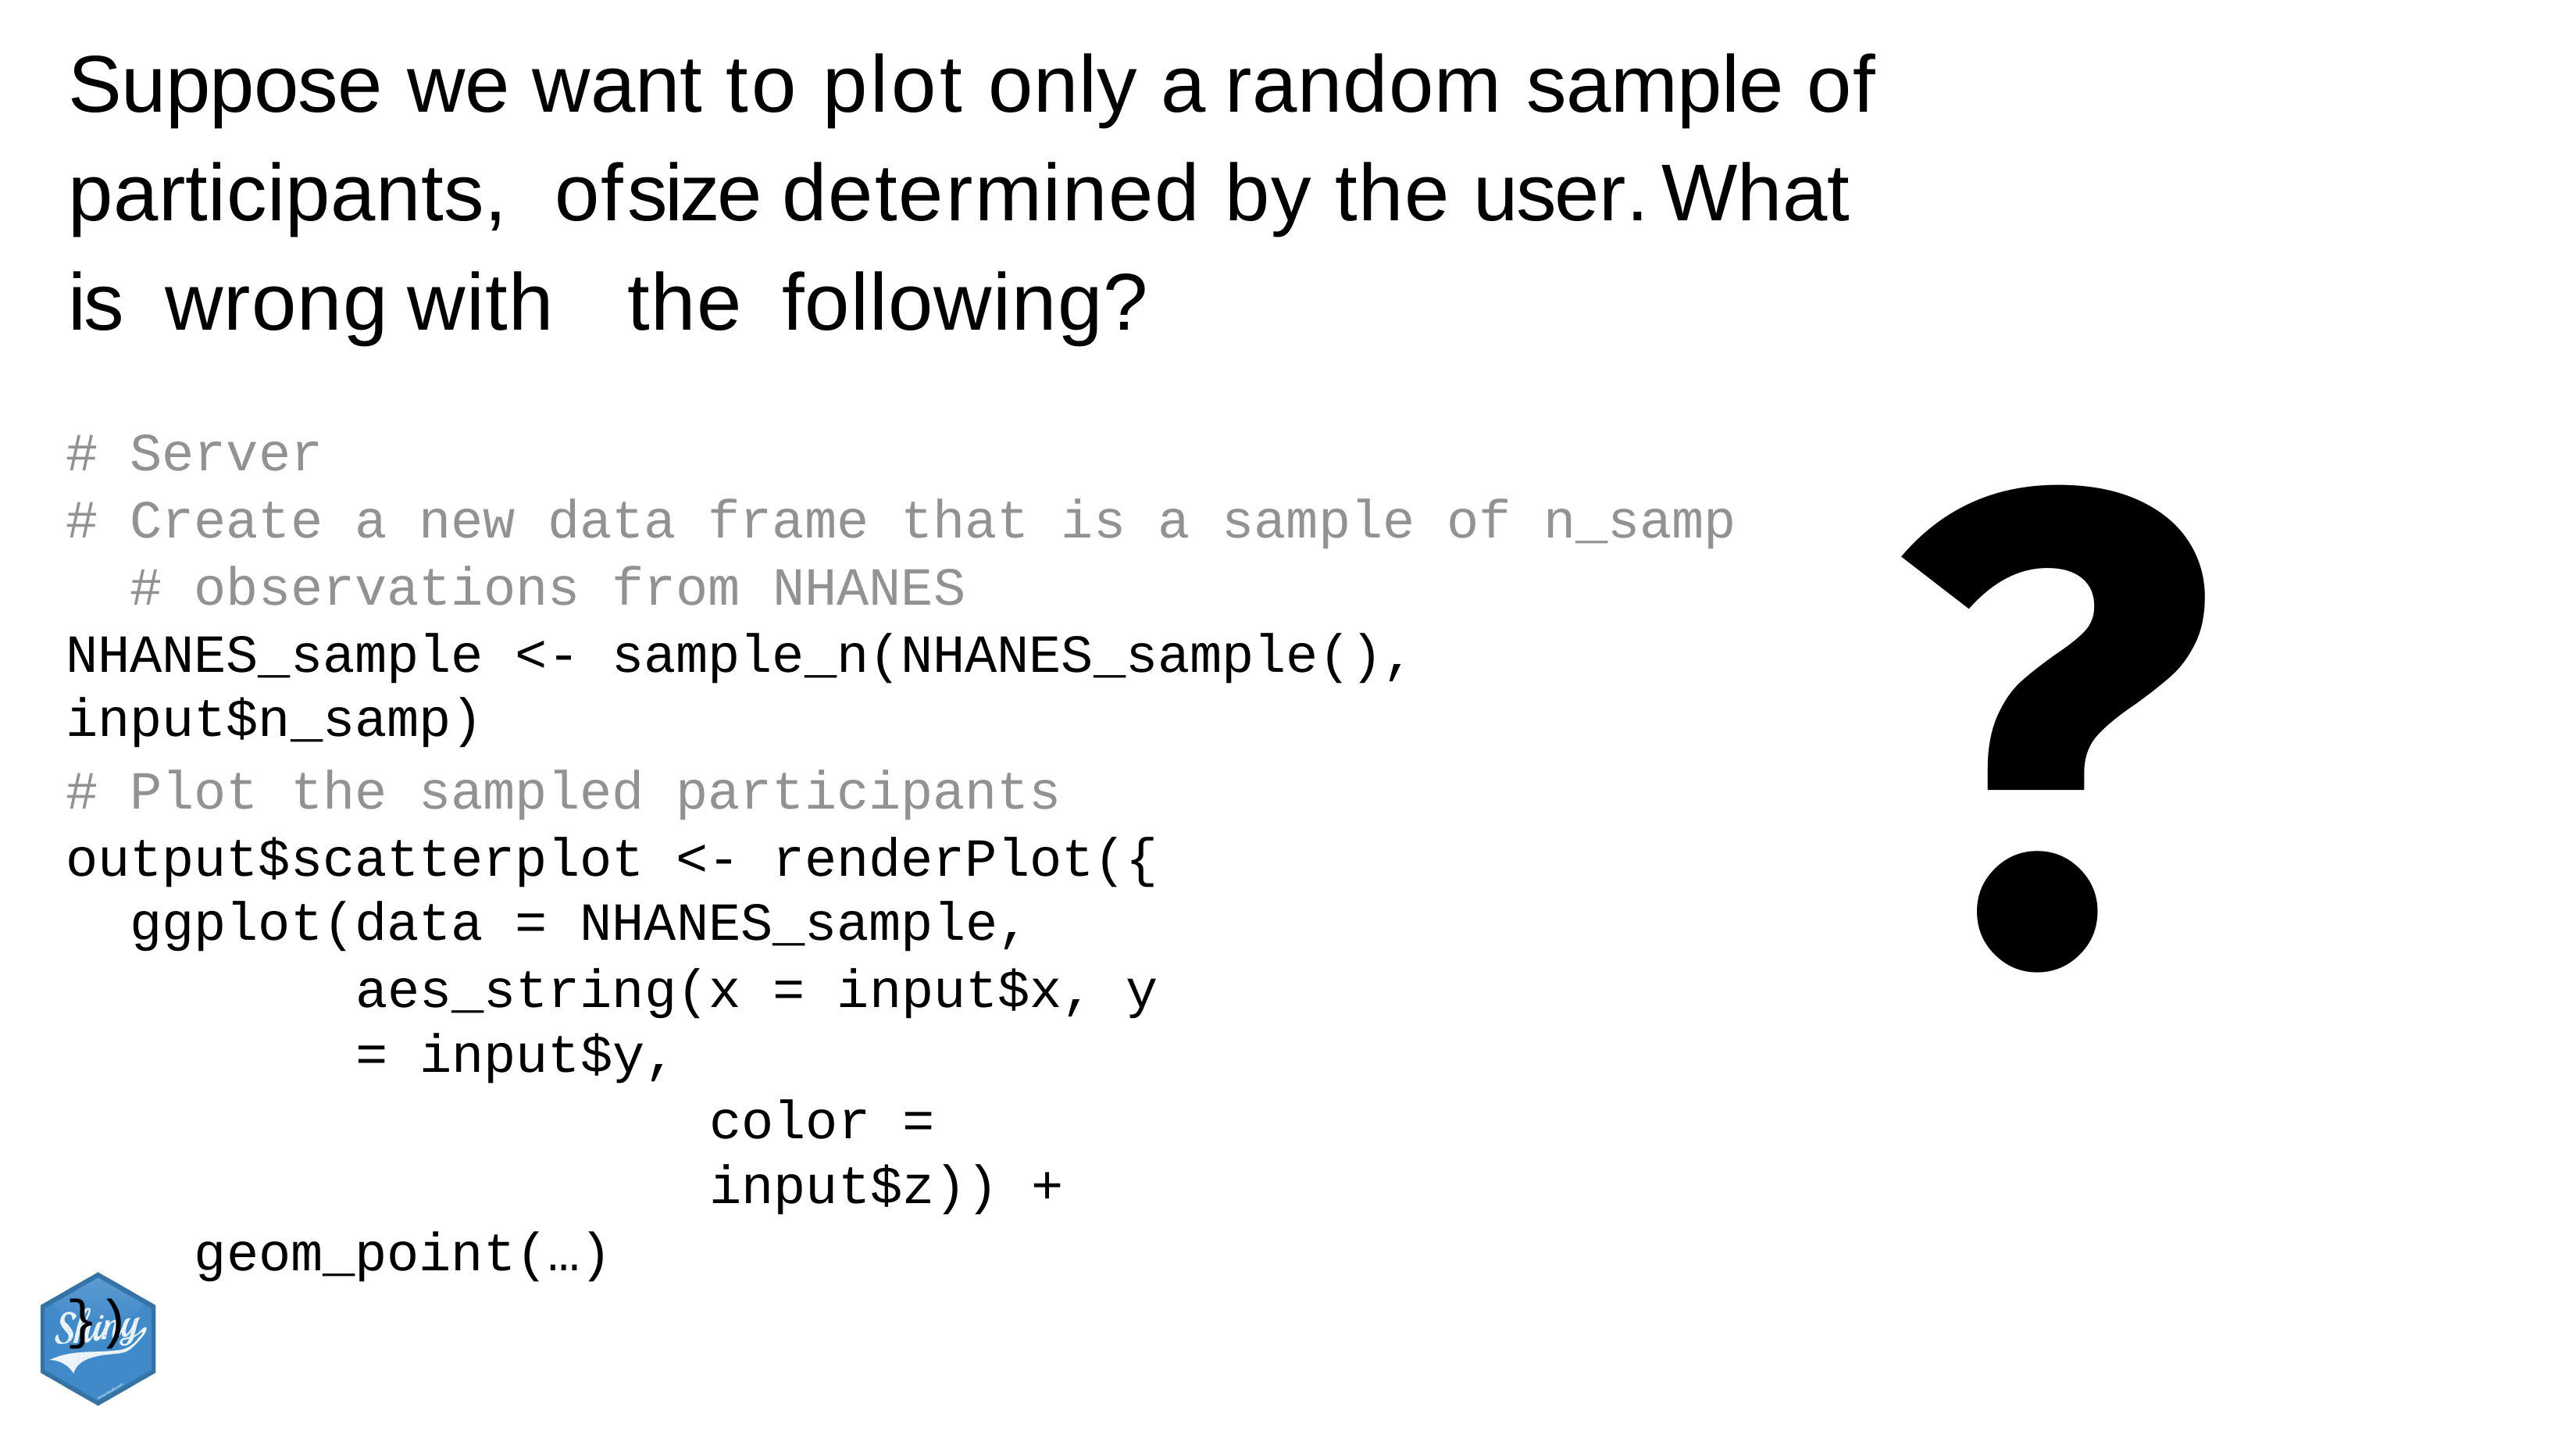

# Suppose	we	want	to	plot	only	a	random	sample	of  participants,	 of	size	determined	by	the	user.	What	is  wrong	with	the	following?
?
# Server
# Create a new data frame that is a sample of n_samp   # observations from NHANES
NHANES_sample <- sample_n(NHANES_sample(), input$n_samp)
# Plot the sampled participants  output$scatterplot <- renderPlot({
ggplot(data = NHANES_sample,
aes_string(x = input$x, y = input$y,
color = input$z)) +
geom_point(…)
})